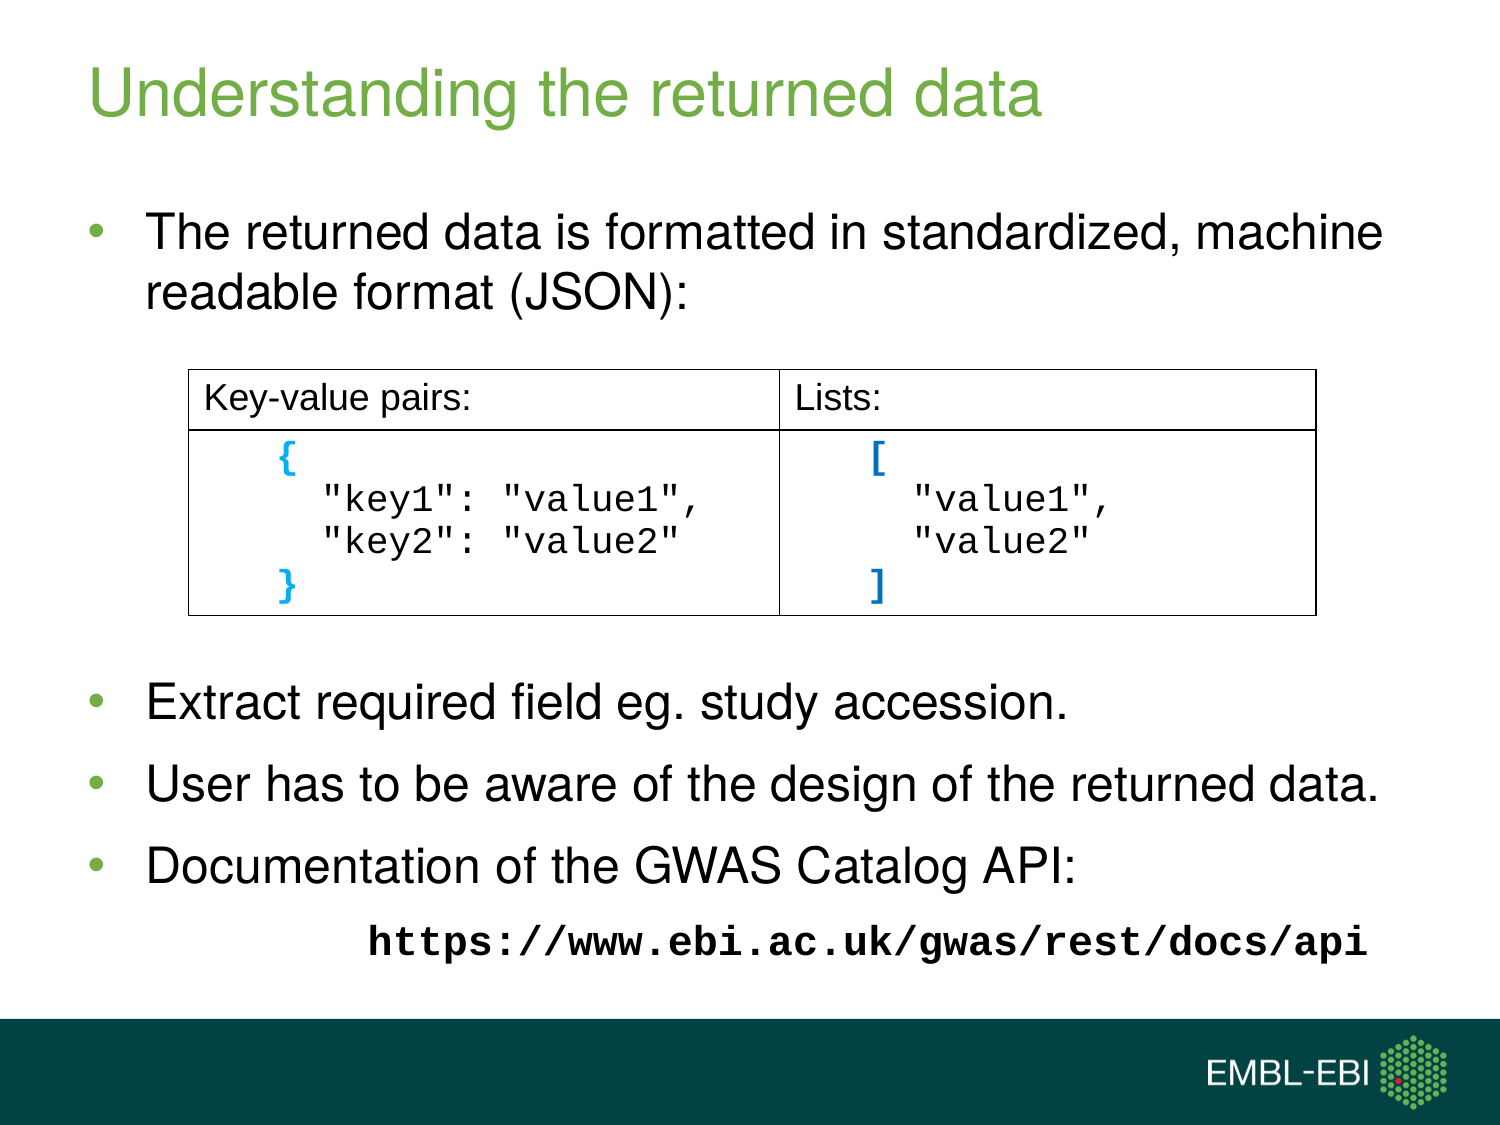

# Understanding the returned data
The returned data is formatted in standardized, machine readable format (JSON):

Extract required field eg. study accession.
User has to be aware of the design of the returned data.
Documentation of the GWAS Catalog API:
	https://www.ebi.ac.uk/gwas/rest/docs/api
| Key-value pairs: | Lists: |
| --- | --- |
| { "key1": "value1", "key2": "value2" } | [ "value1", "value2" ] |